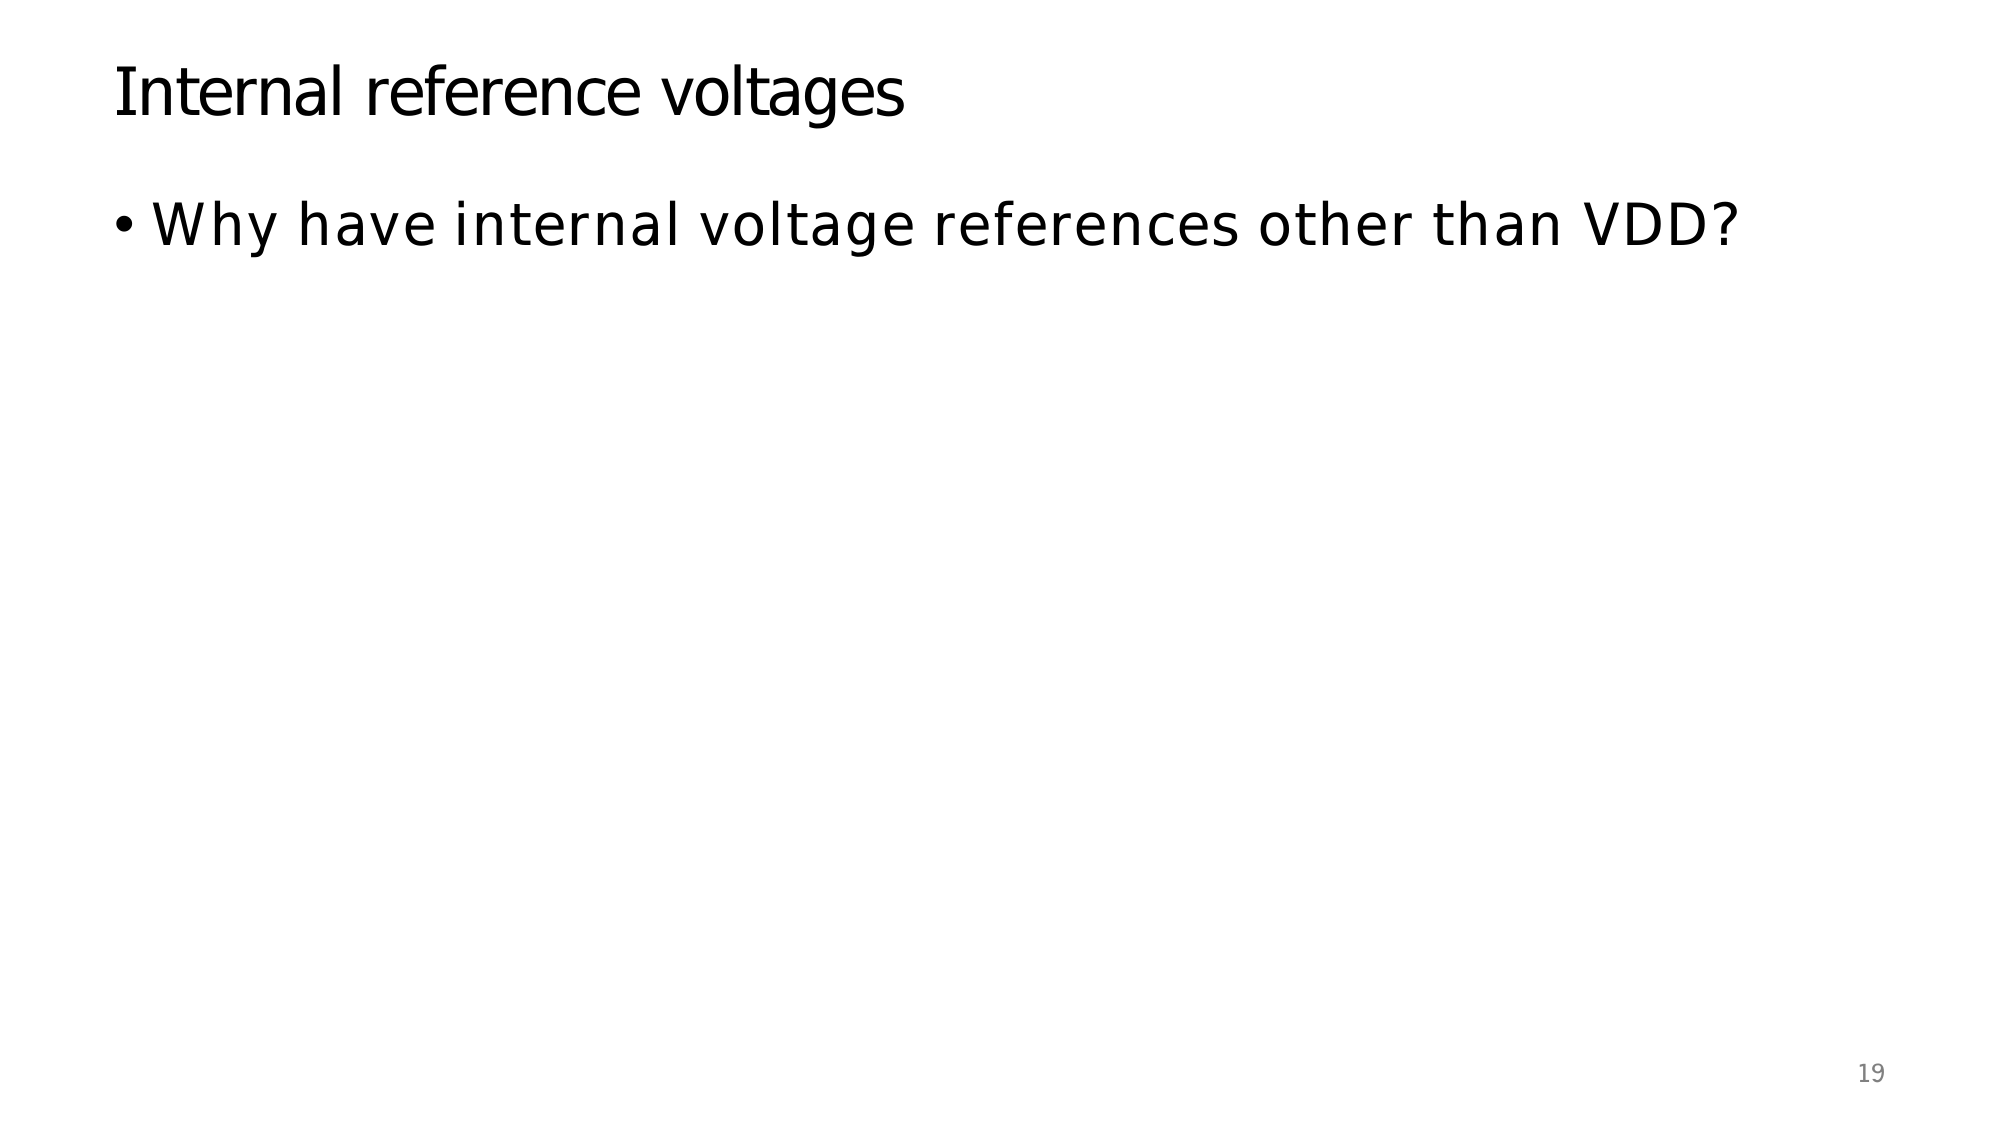

# Internal reference voltages
Why have internal voltage references other than VDD?
19